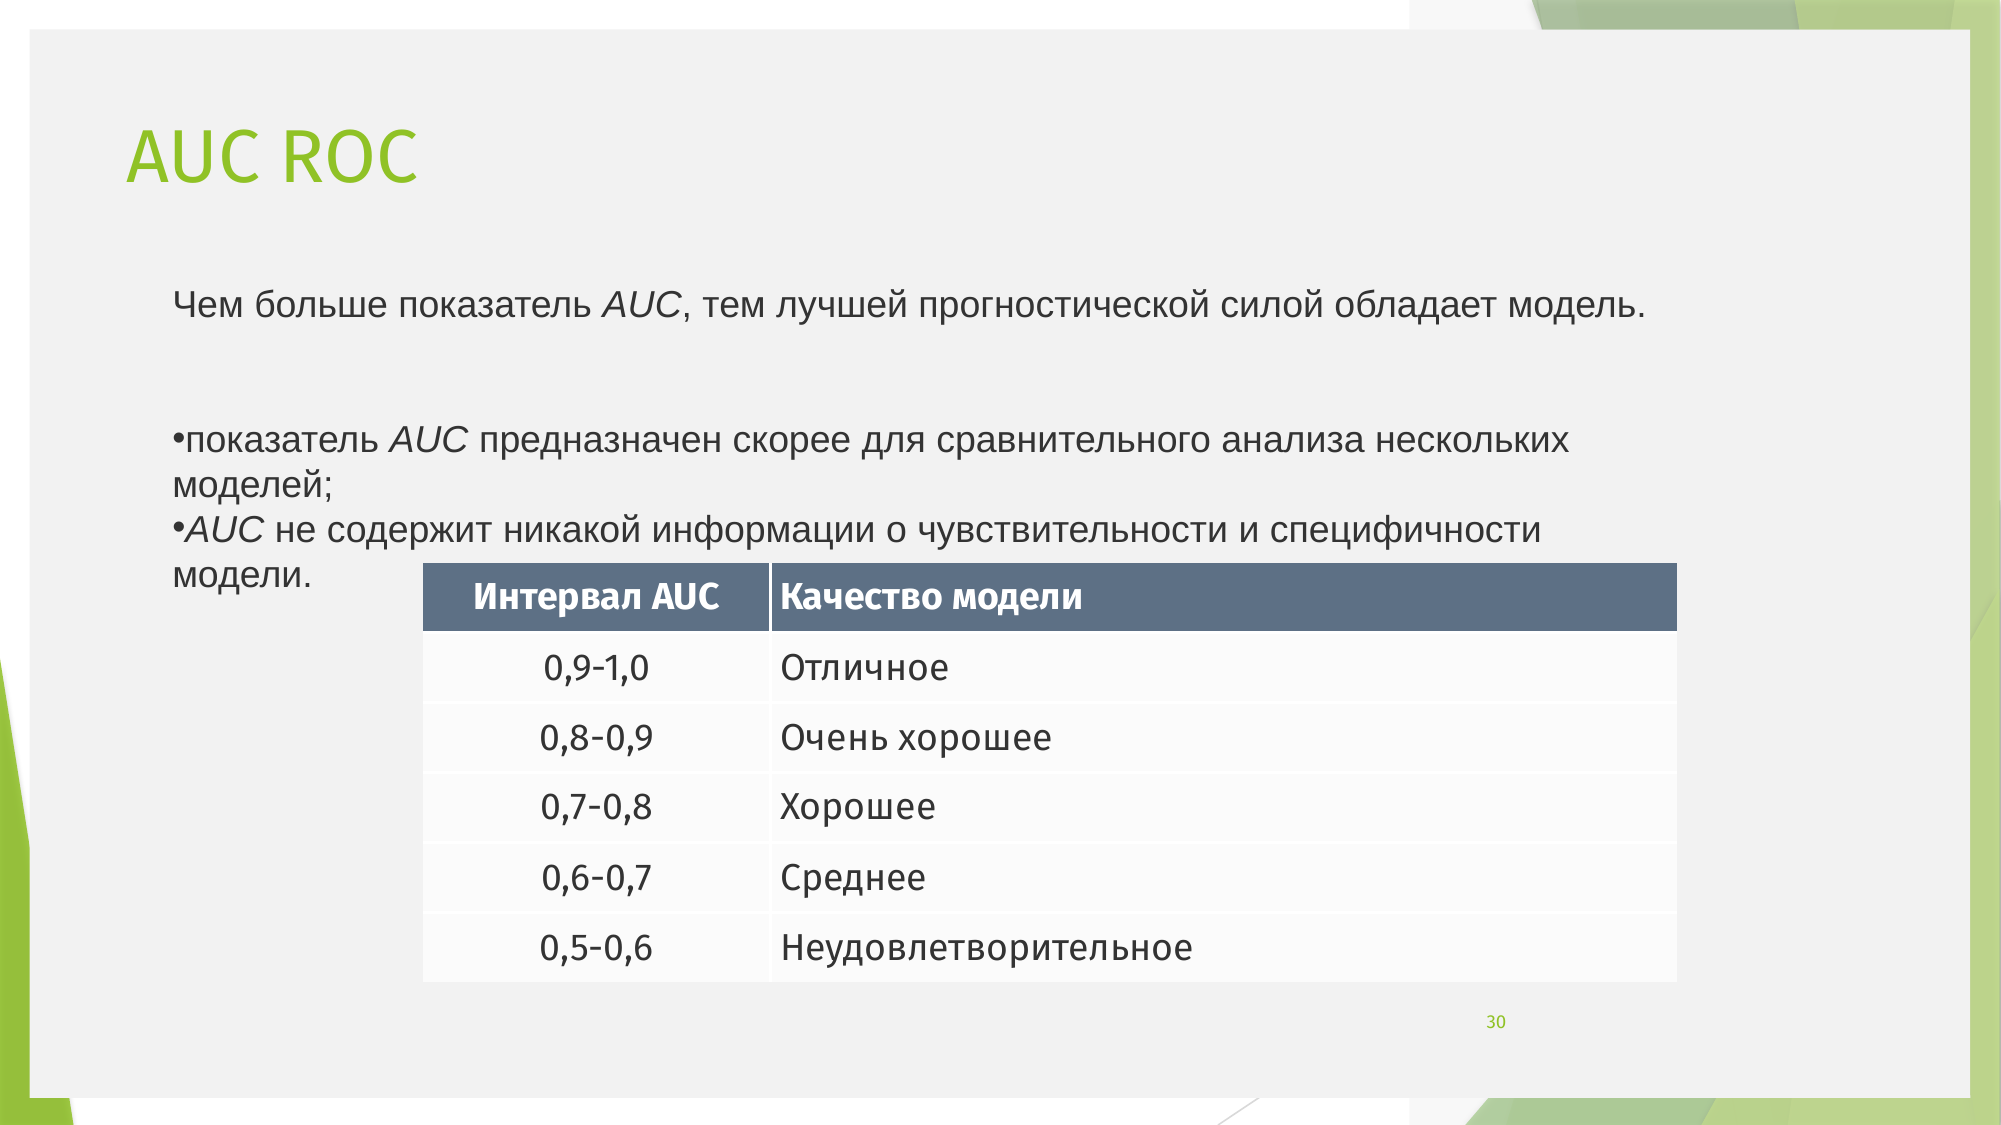

# AUC ROC
Чем больше показатель AUC, тем лучшей прогностической силой обладает модель.

показатель AUC предназначен скорее для сравнительного анализа нескольких моделей;
AUC не содержит никакой информации о чувствительности и специфичности модели.
| Интервал AUC | Качество модели |
| --- | --- |
| 0,9-1,0 | Отличное |
| 0,8-0,9 | Очень хорошее |
| 0,7-0,8 | Хорошее |
| 0,6-0,7 | Среднее |
| 0,5-0,6 | Неудовлетворительное |
30